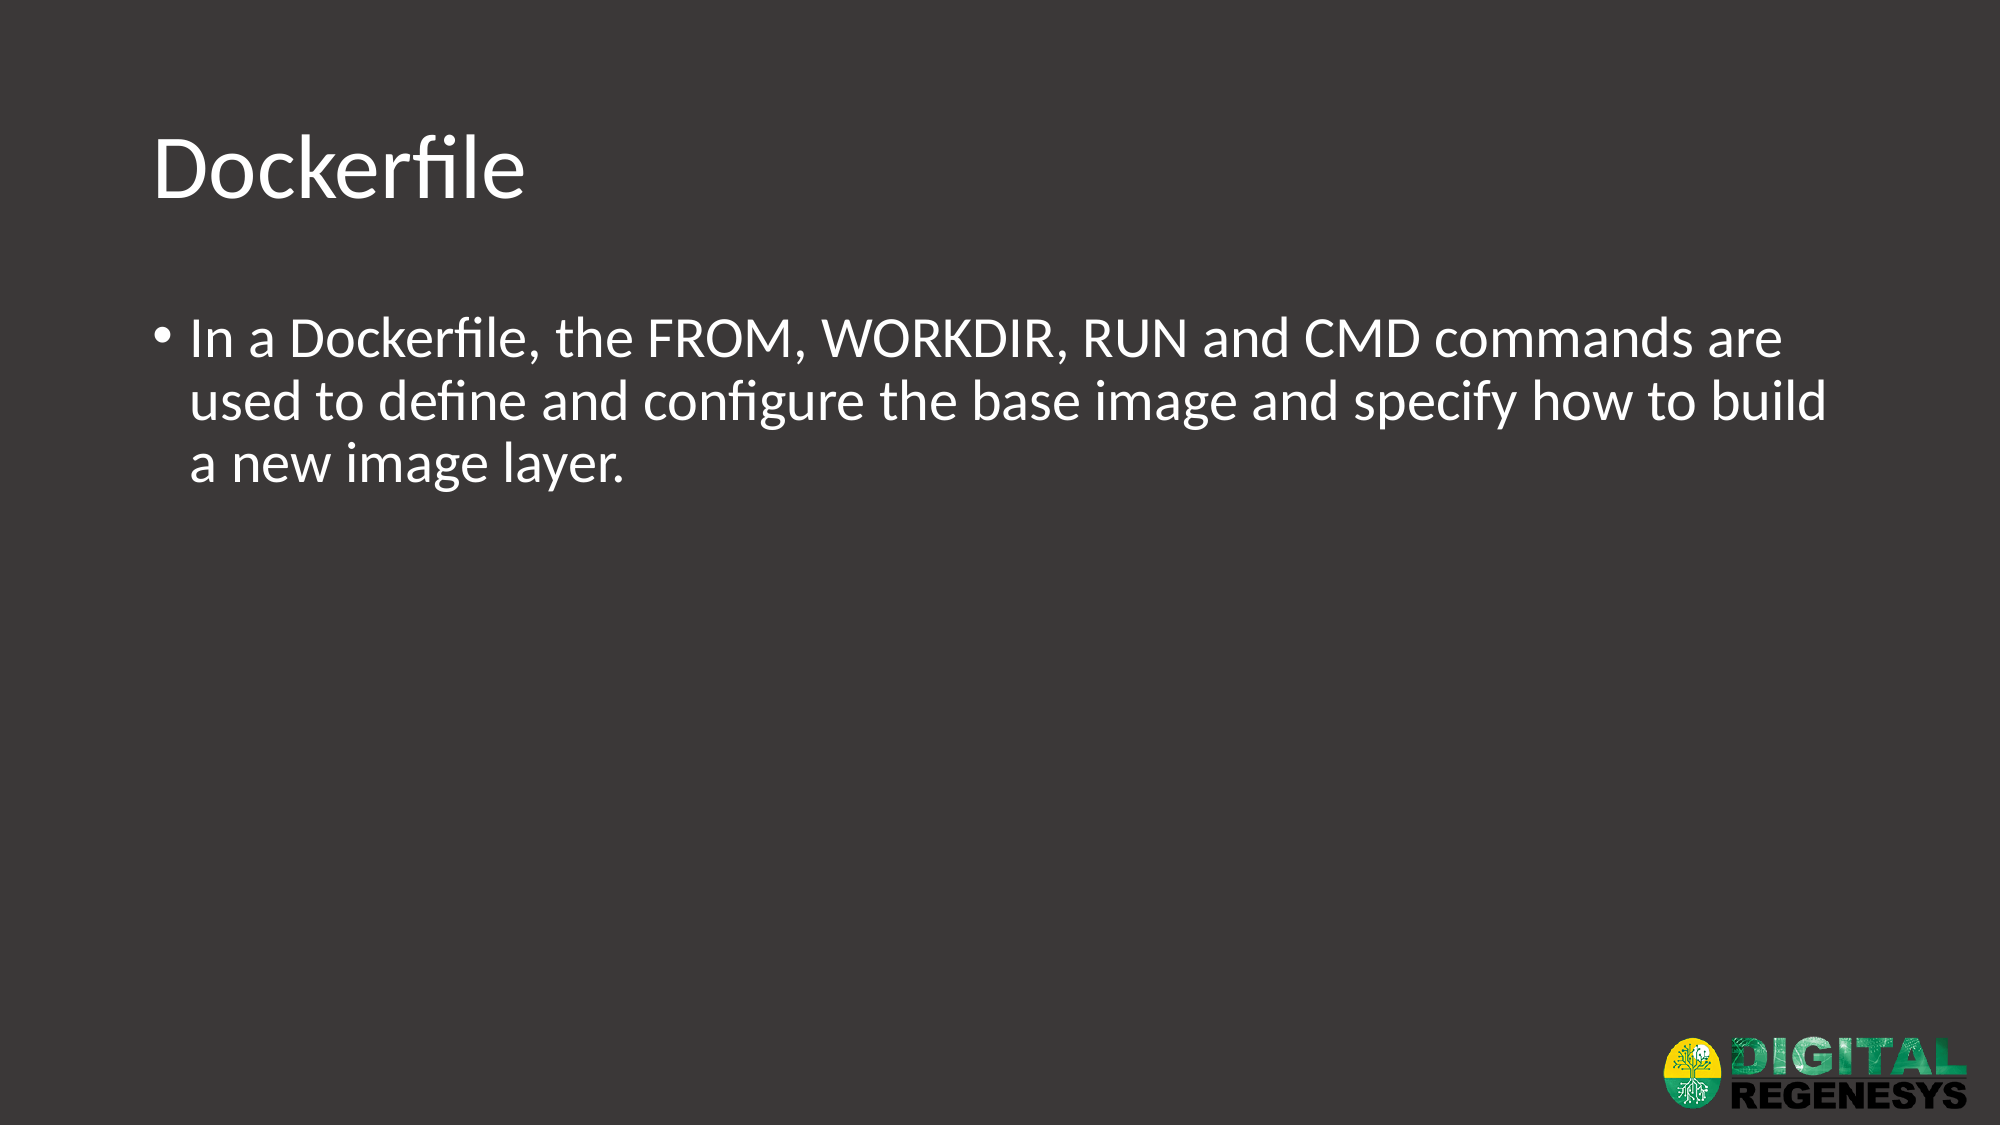

# Dockerfile
In a Dockerfile, the FROM, WORKDIR, RUN and CMD commands are used to define and configure the base image and specify how to build a new image layer.